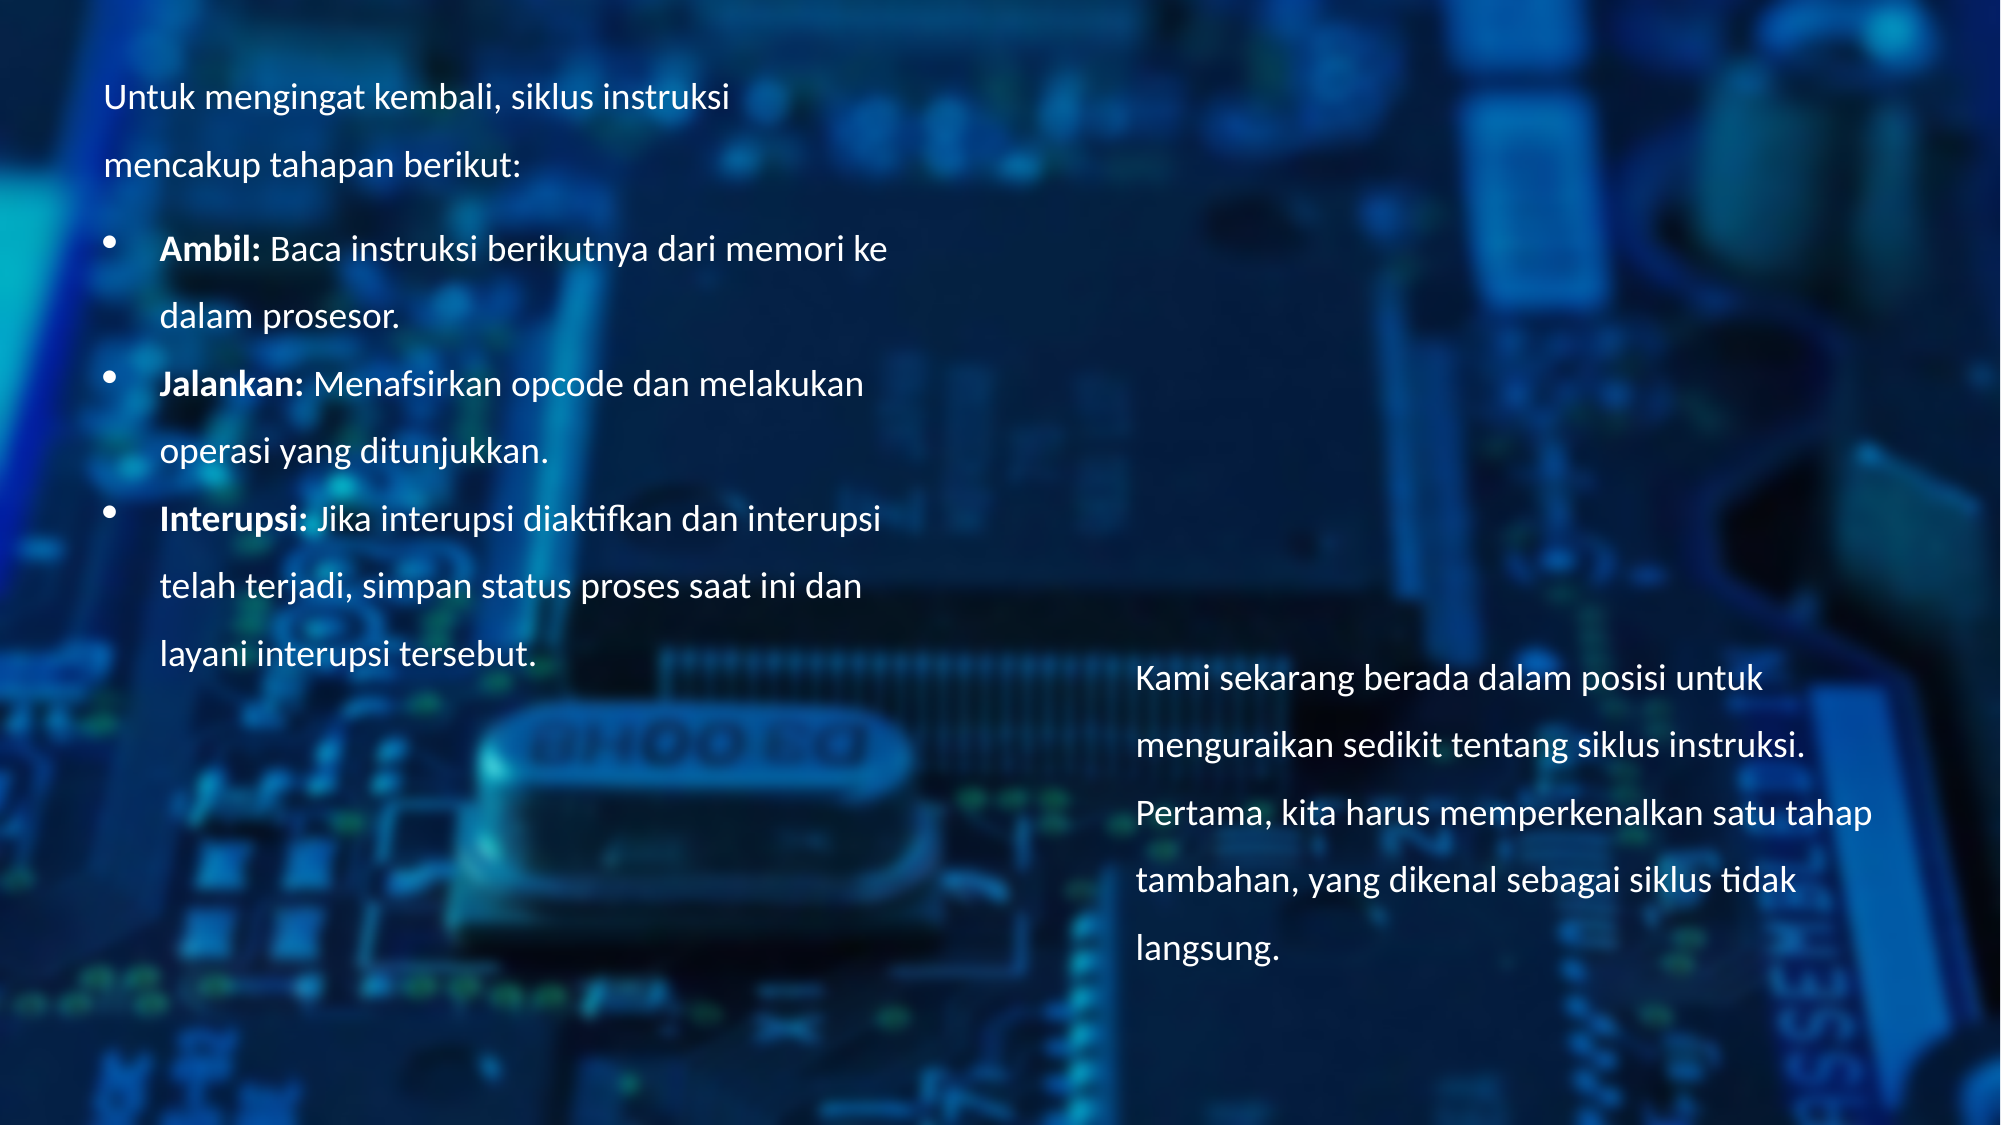

Untuk mengingat kembali, siklus instruksi mencakup tahapan berikut:
Ambil: Baca instruksi berikutnya dari memori ke dalam prosesor.
Jalankan: Menafsirkan opcode dan melakukan operasi yang ditunjukkan.
Interupsi: Jika interupsi diaktifkan dan interupsi telah terjadi, simpan status proses saat ini dan layani interupsi tersebut.
Kami sekarang berada dalam posisi untuk menguraikan sedikit tentang siklus instruksi. Pertama, kita harus memperkenalkan satu tahap tambahan, yang dikenal sebagai siklus tidak langsung.